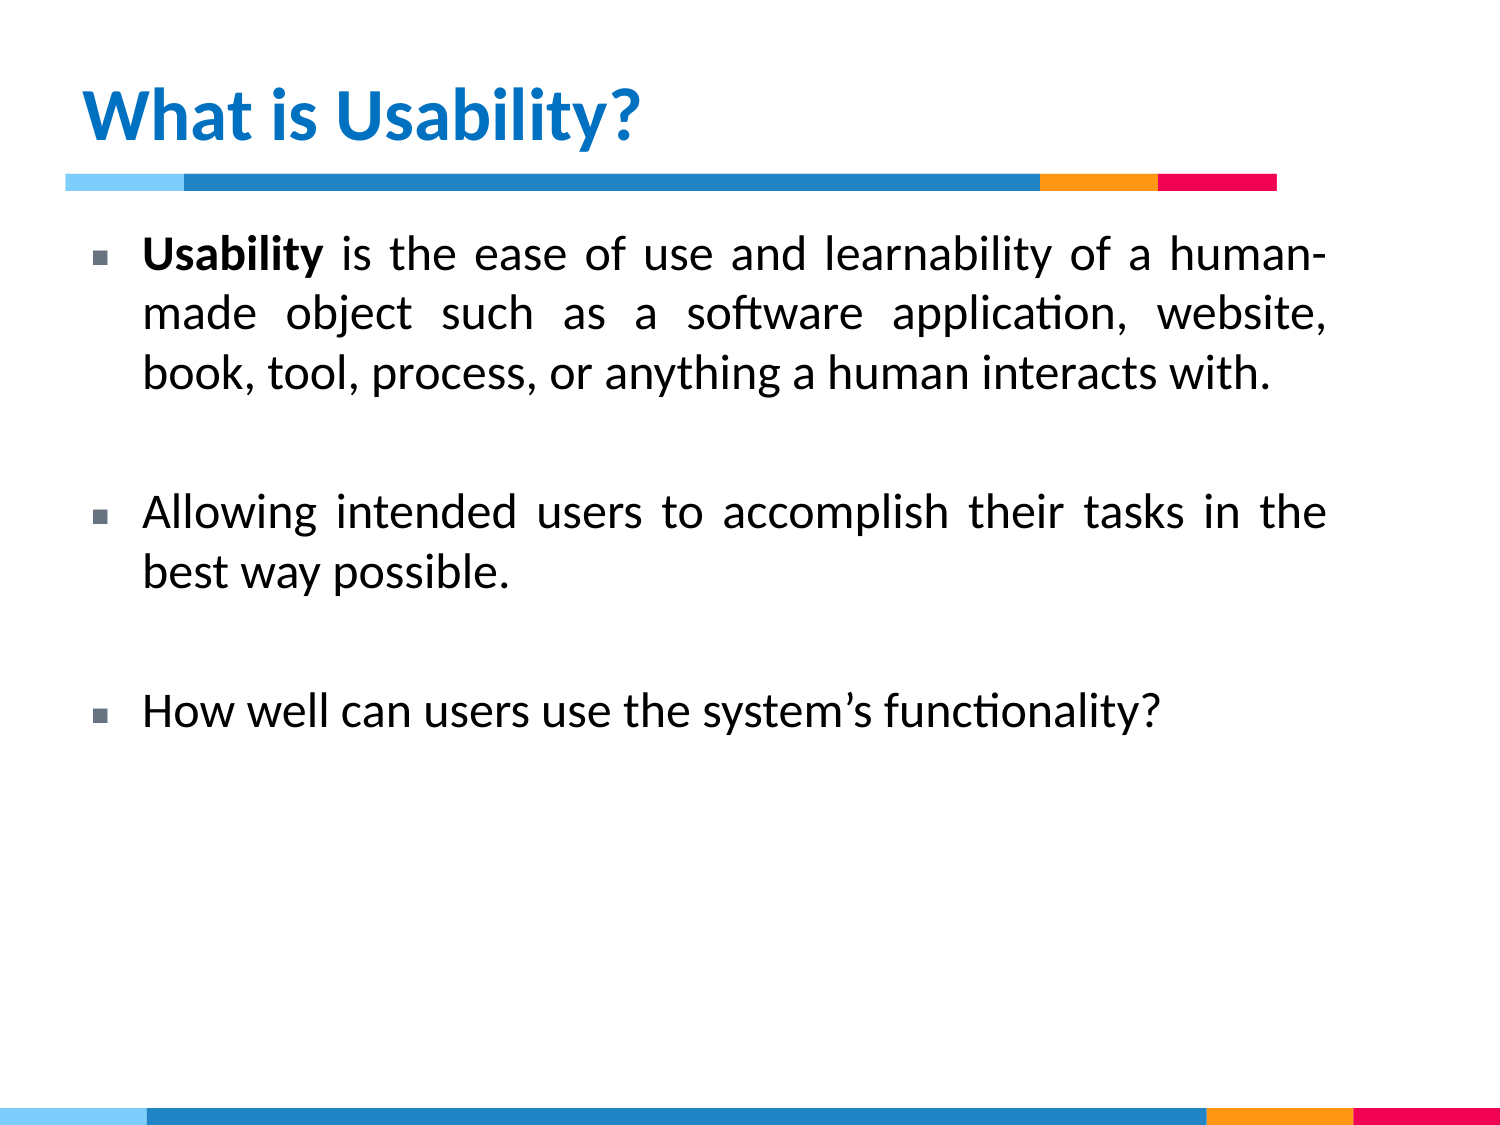

# What is Usability?
Usability is the ease of use and learnability of a human-made object such as a software application, website, book, tool, process, or anything a human interacts with.

Allowing intended users to accomplish their tasks in the best way possible.

How well can users use the system’s functionality?